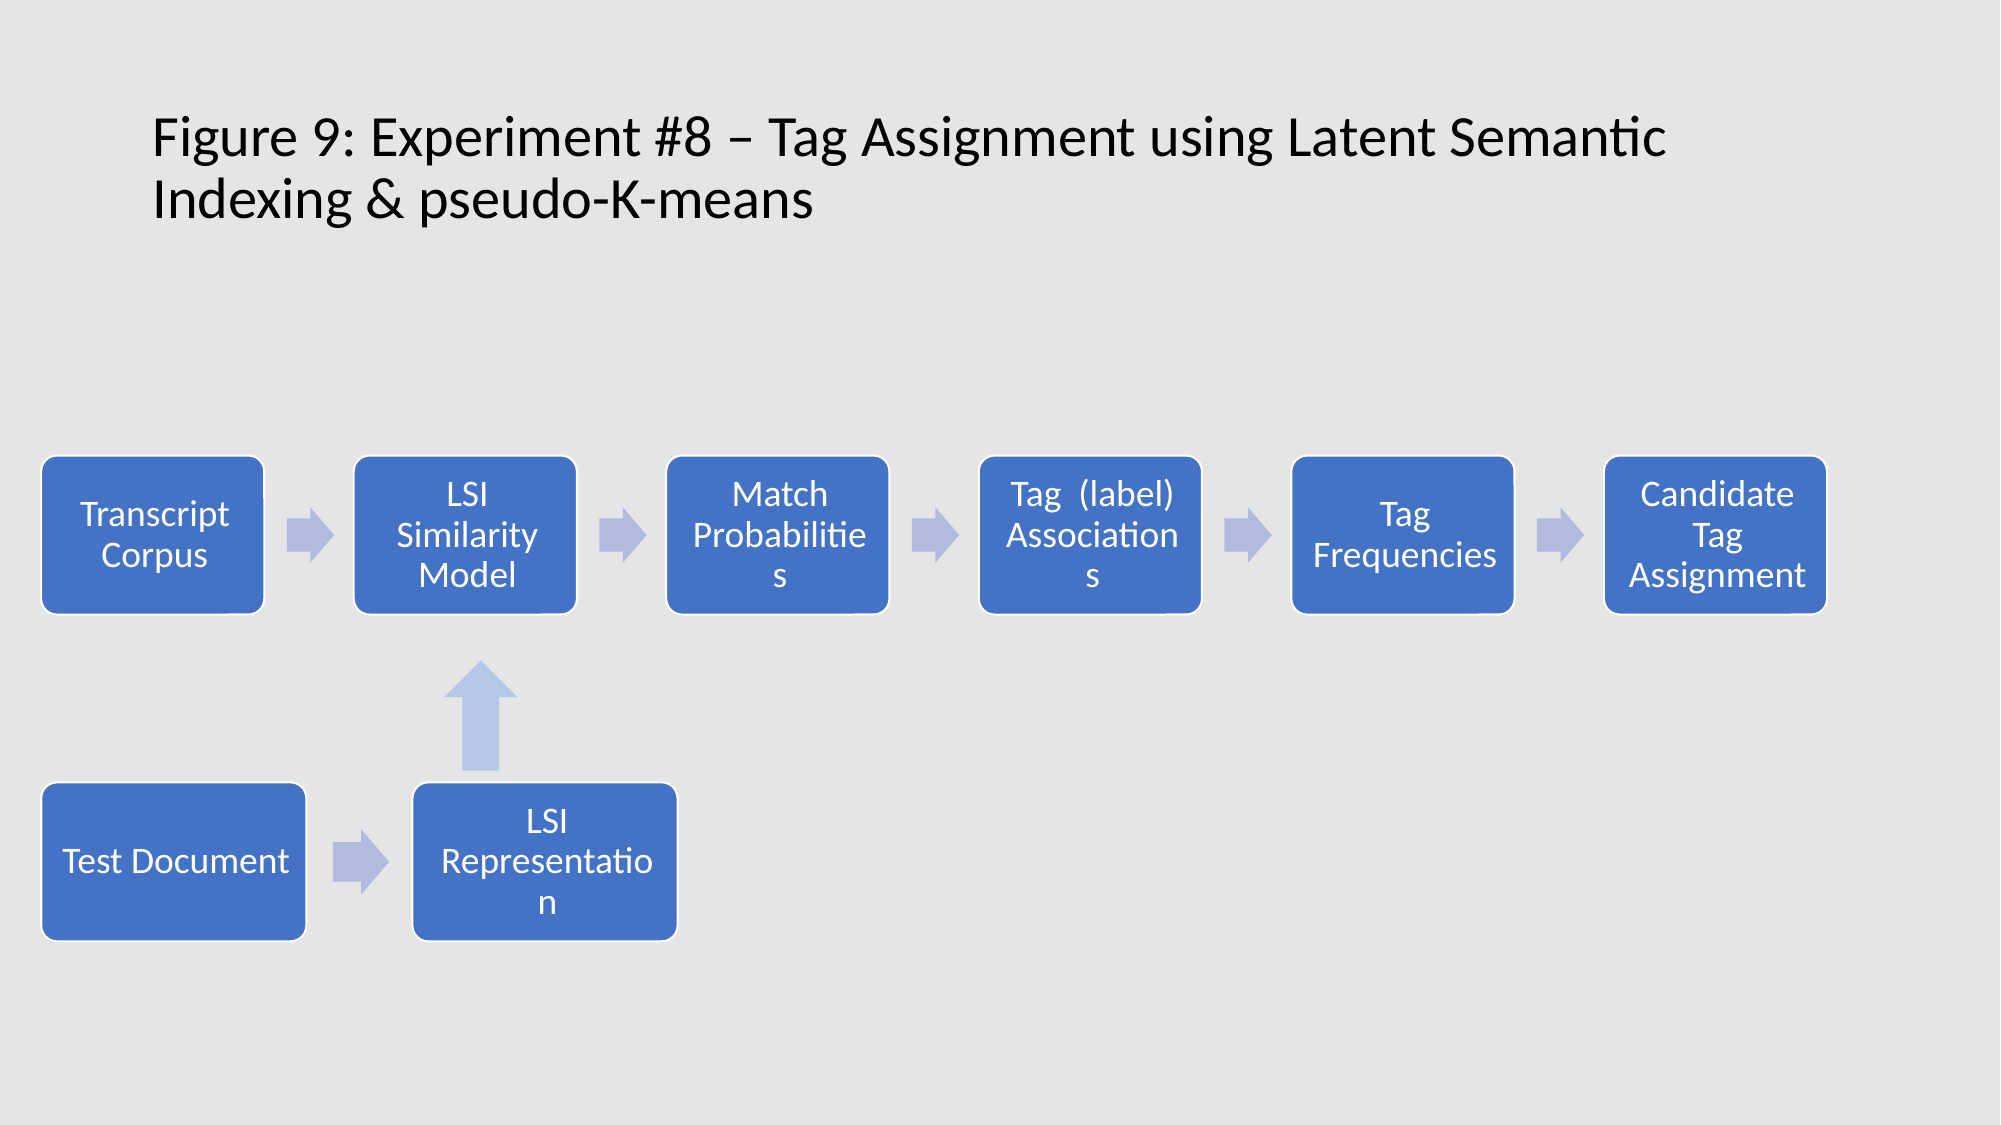

# Figure 9: Experiment #8 – Tag Assignment using Latent Semantic Indexing & pseudo-K-means
Transcript Corpus

LSI Similarity Model

Match Probabilities

Tag  (label) Associations

Tag Frequencies

Candidate Tag Assignment

Test Document

LSI Representation